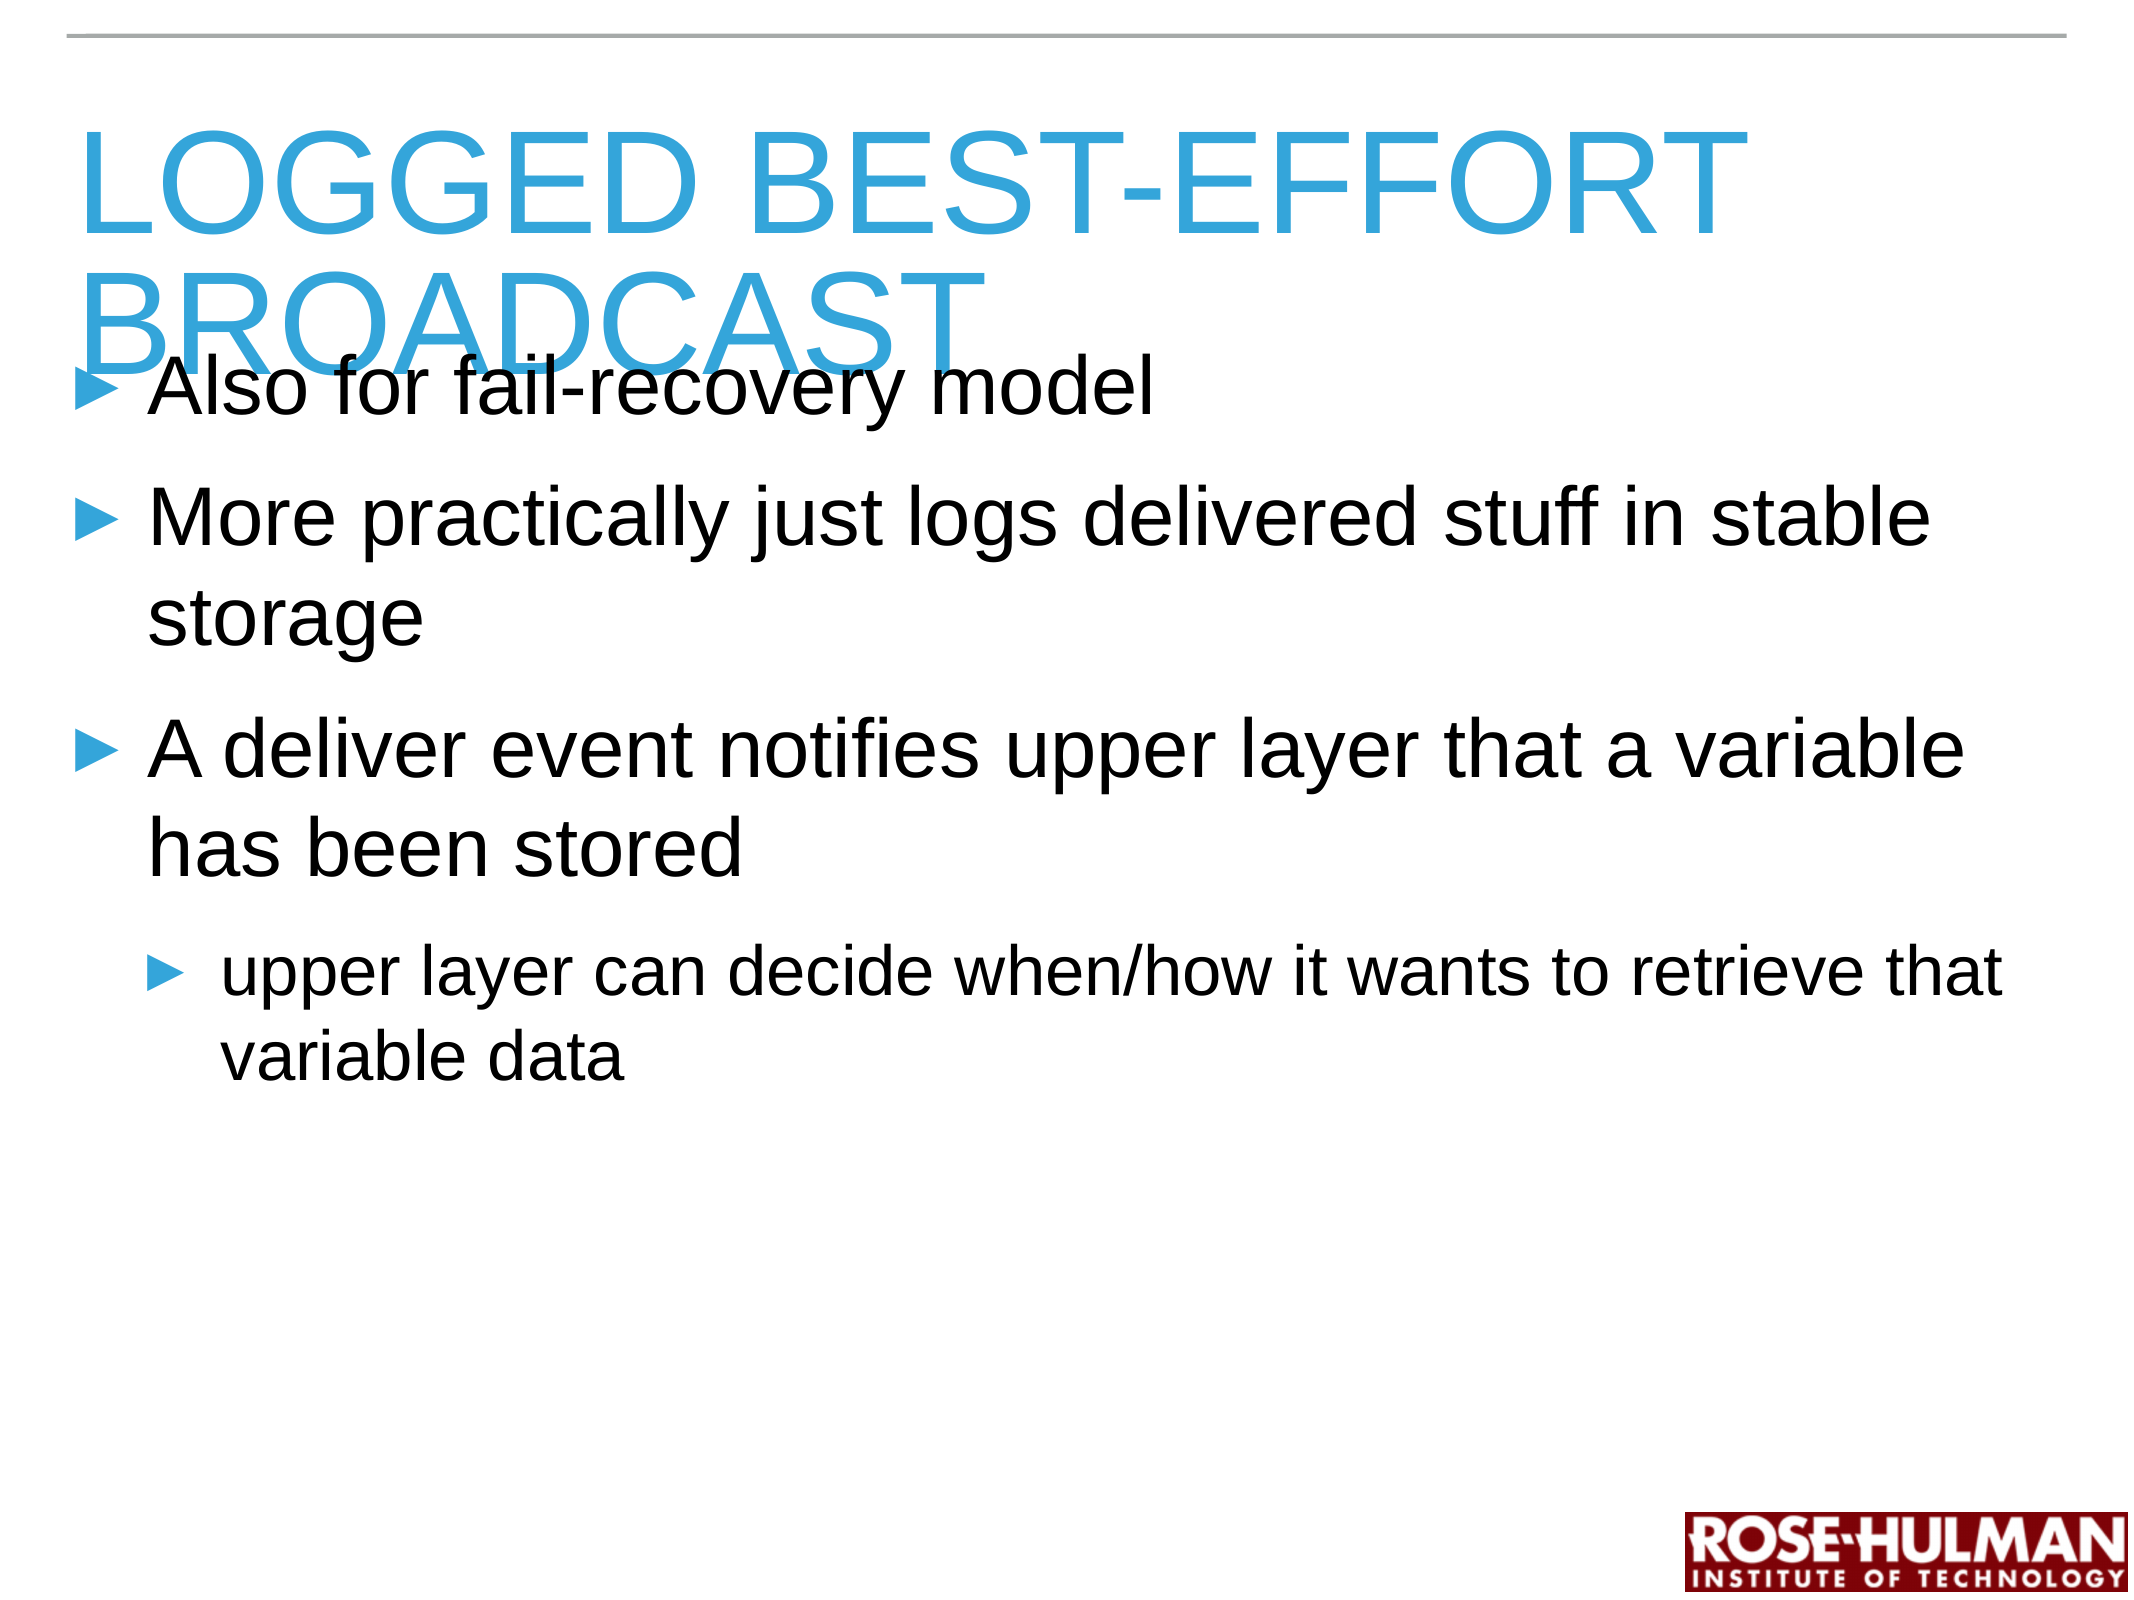

# logged best-effort broadcast
Also for fail-recovery model
More practically just logs delivered stuff in stable storage
A deliver event notifies upper layer that a variable has been stored
upper layer can decide when/how it wants to retrieve that variable data
34